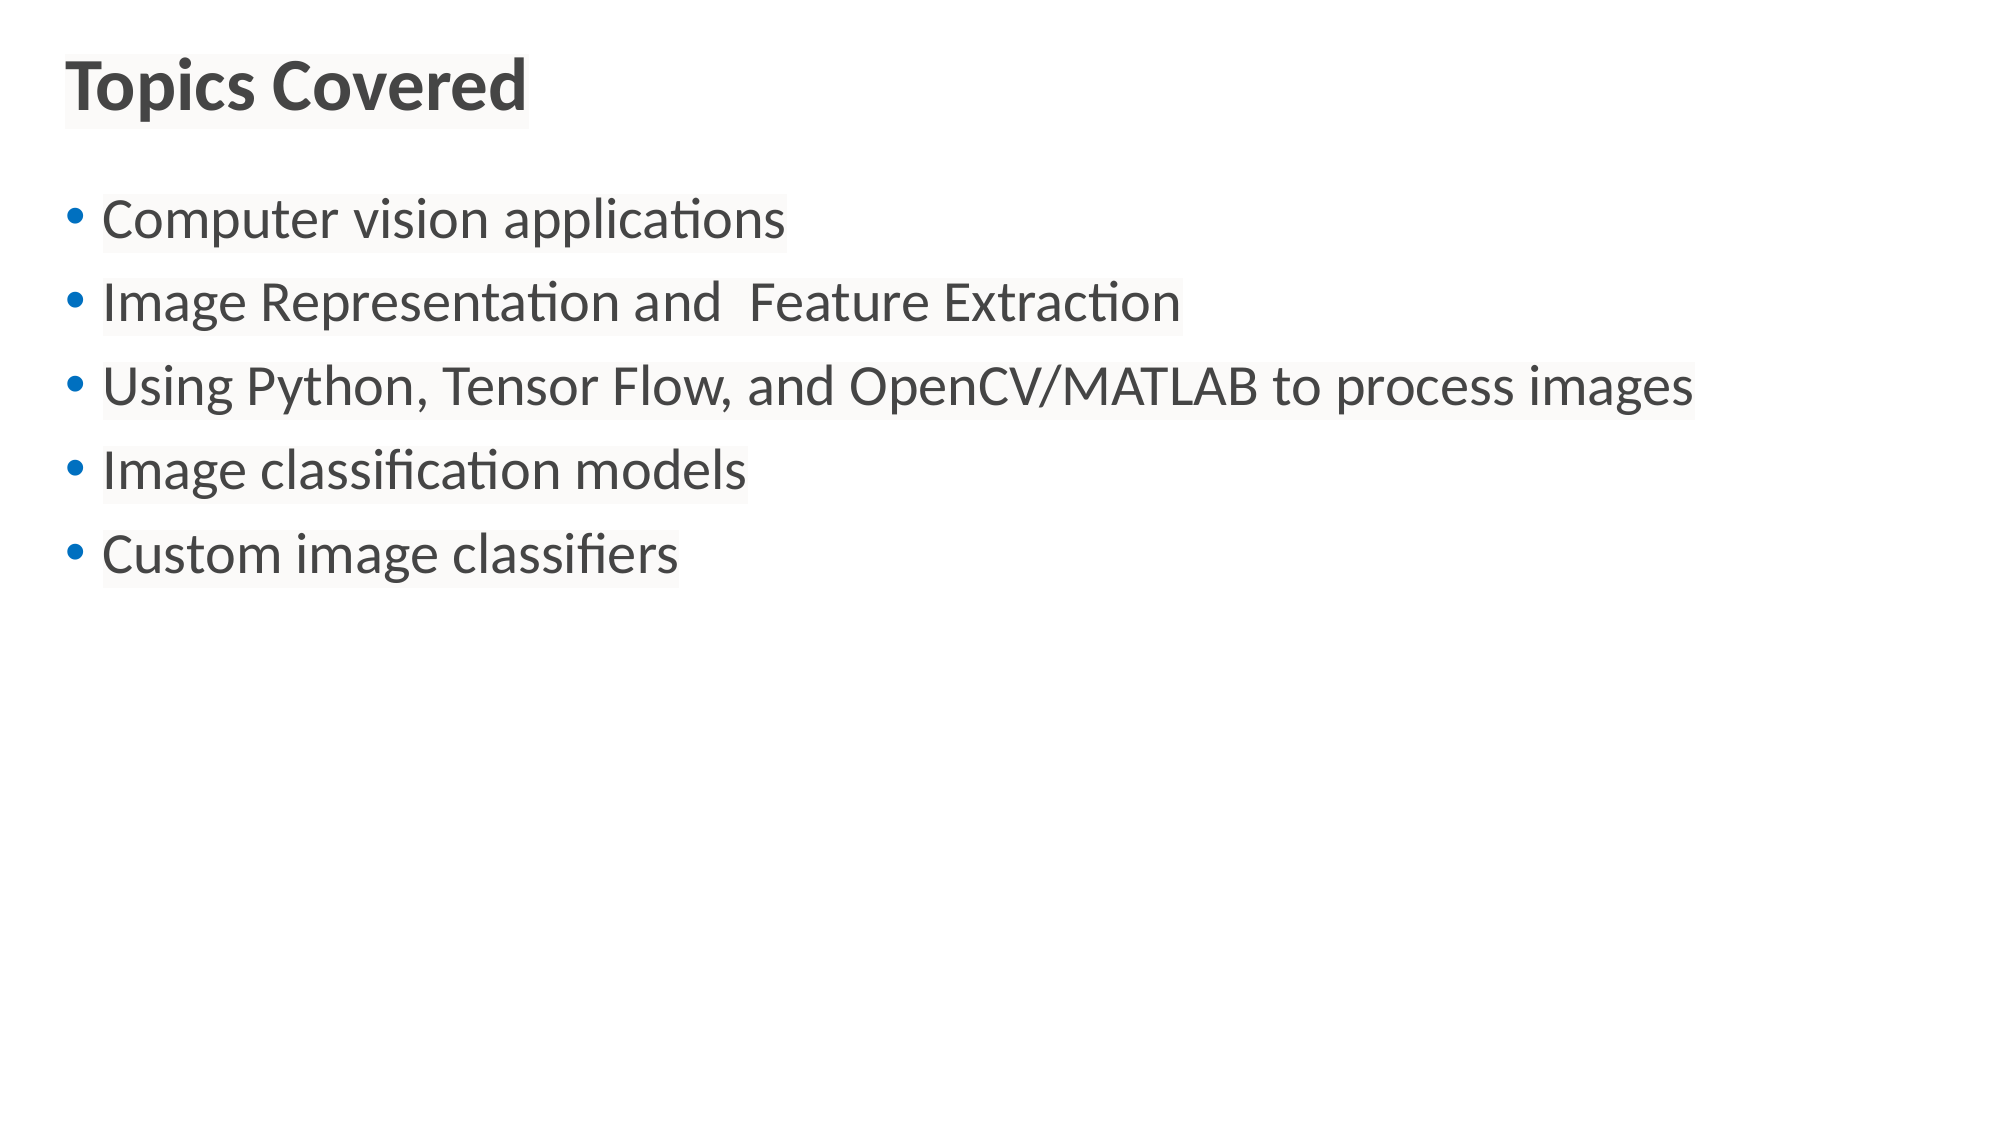

# Topics Covered
Computer vision applications
Image Representation and  Feature Extraction
Using Python, Tensor Flow, and OpenCV/MATLAB to process images
Image classification models
Custom image classifiers